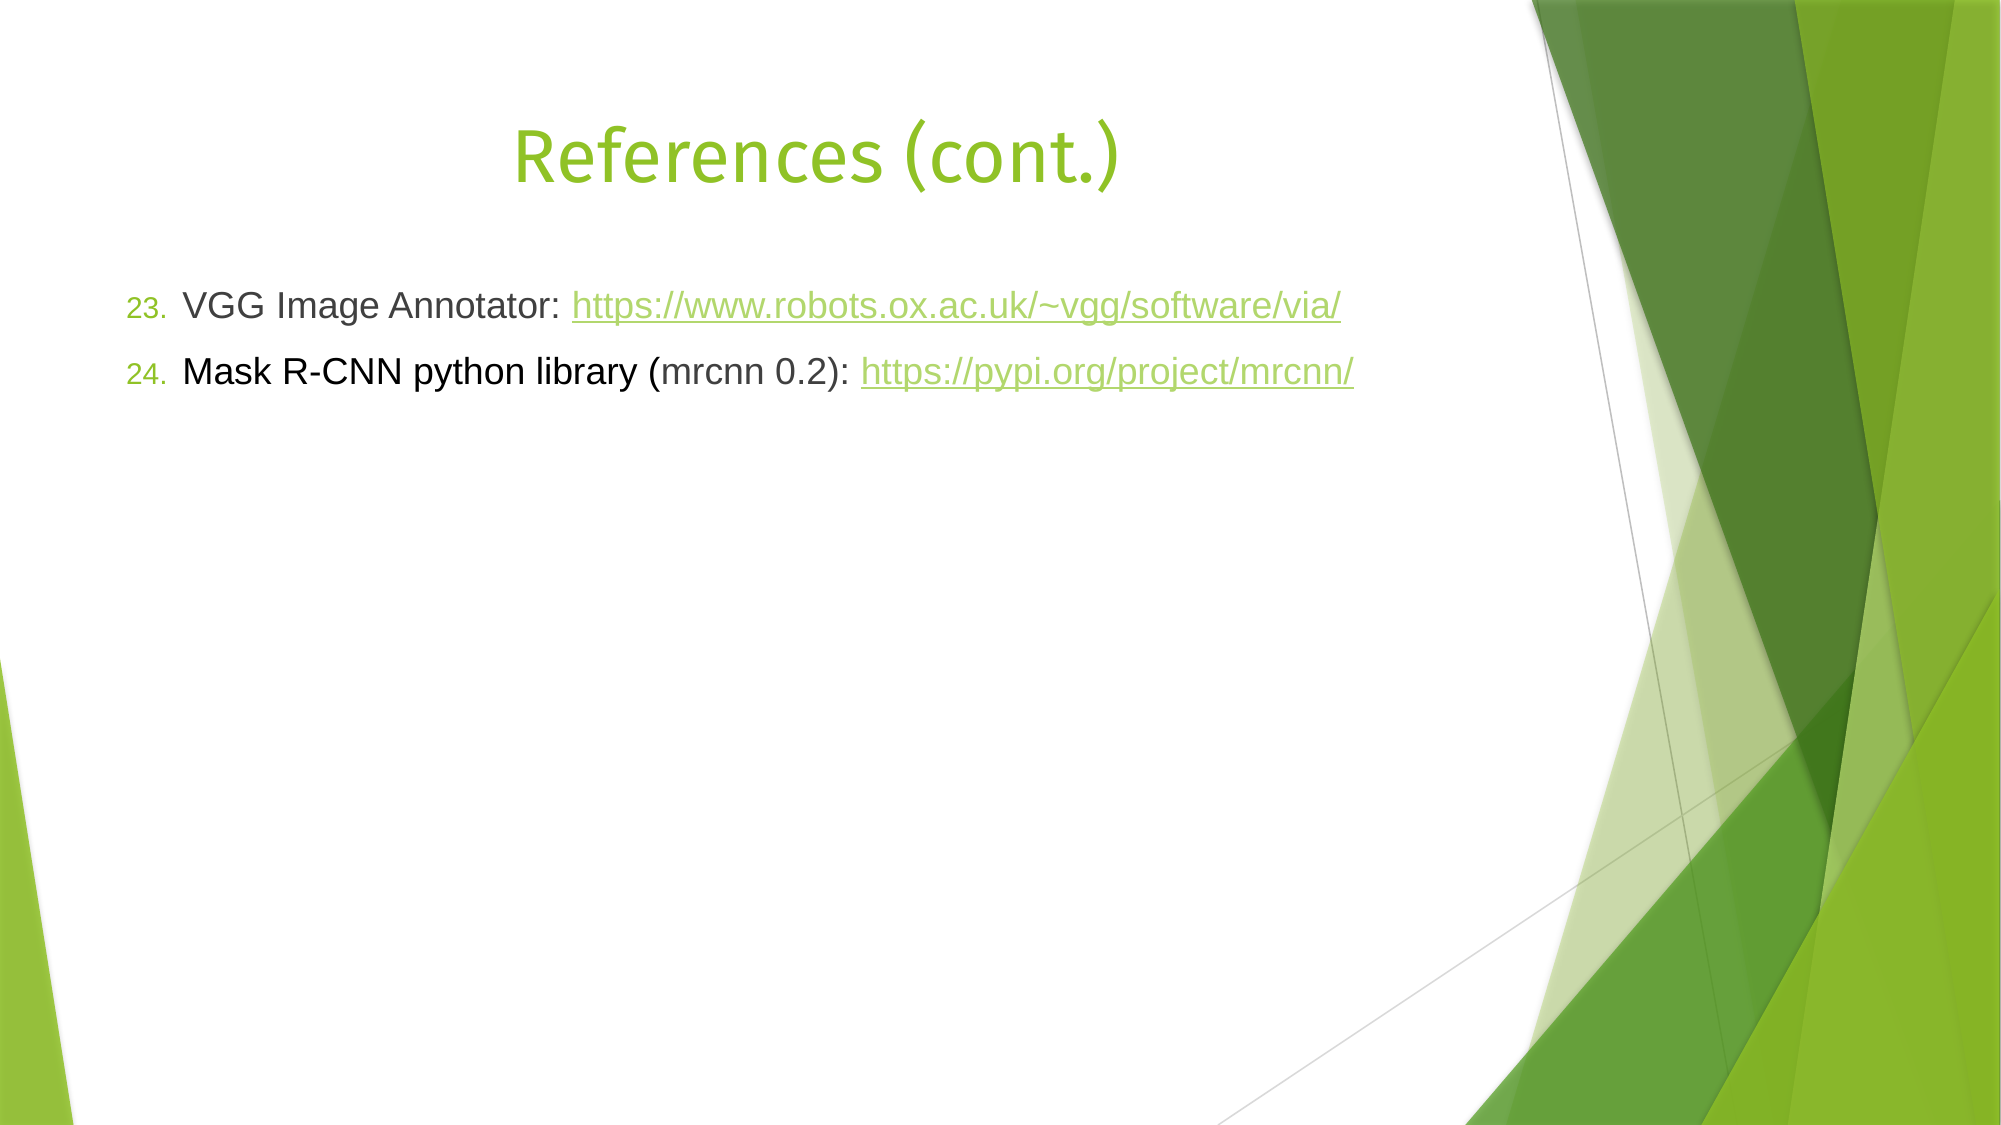

# References (cont.)
VGG Image Annotator: https://www.robots.ox.ac.uk/~vgg/software/via/
Mask R-CNN python library (mrcnn 0.2): https://pypi.org/project/mrcnn/